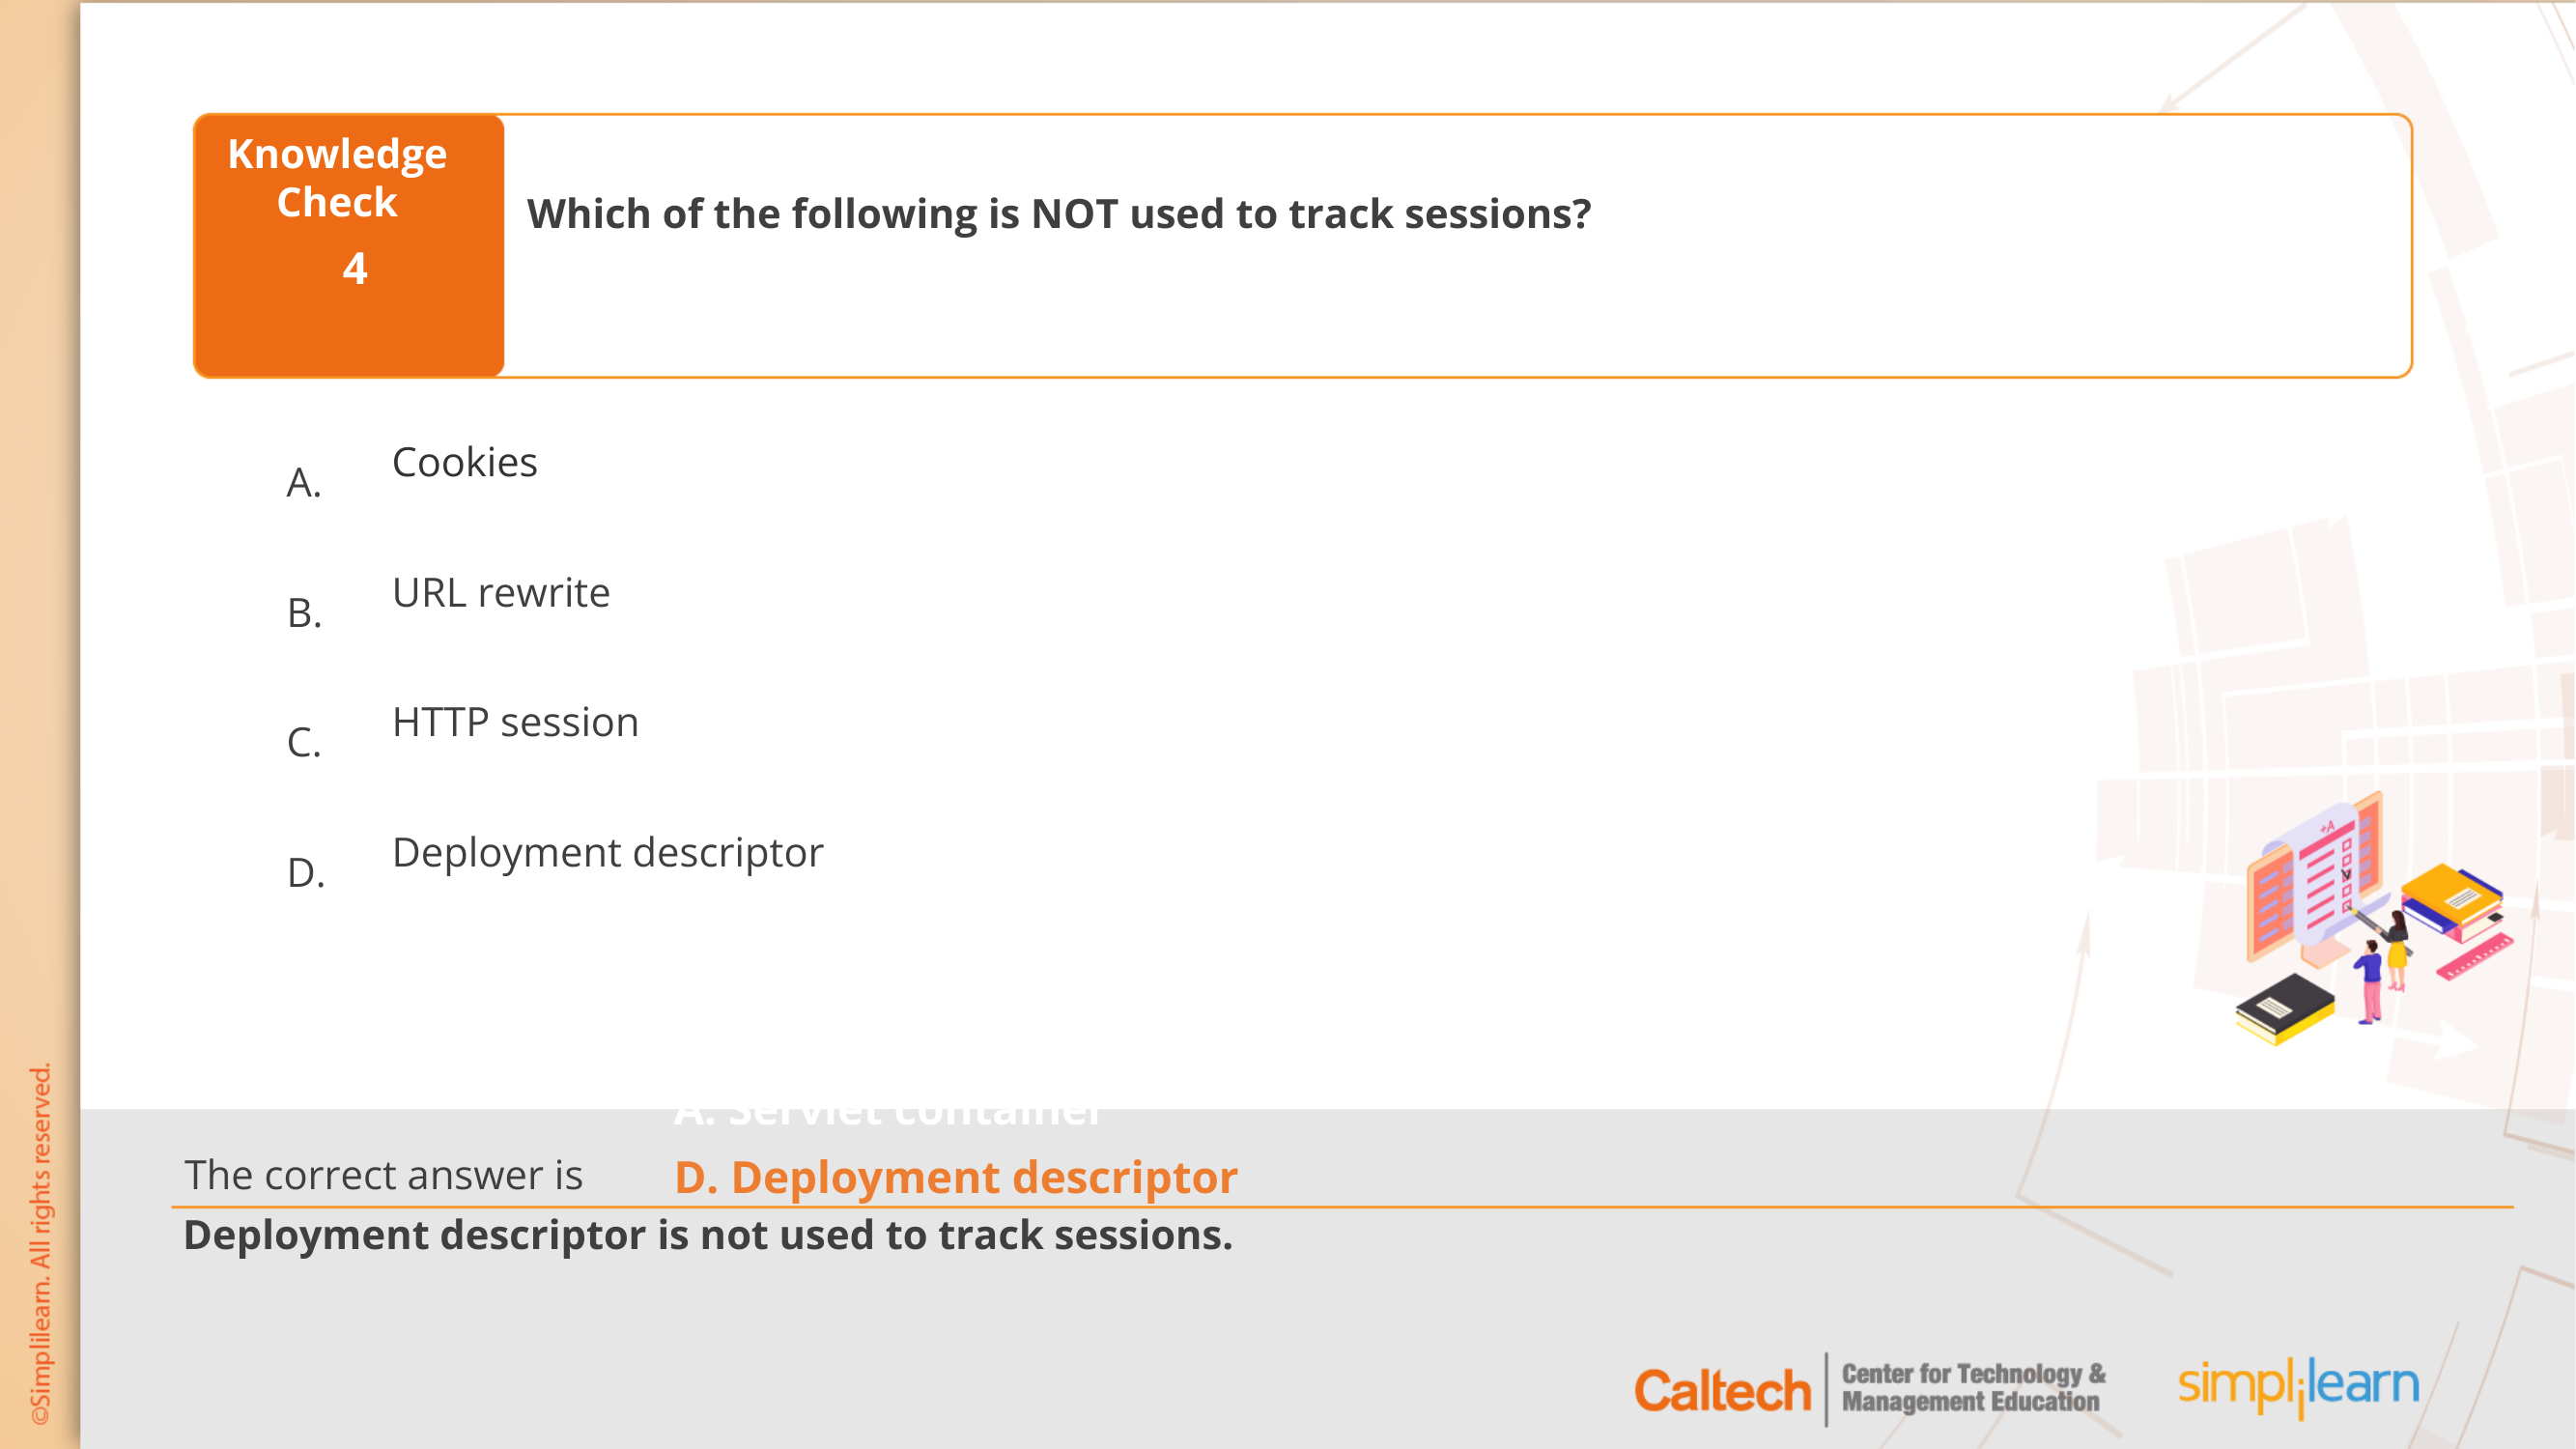

Which of the following is NOT used to track sessions?

4
Cookies
URL rewrite
HTTP session
Deployment descriptor
A. Servlet container
D. Deployment descriptor
Deployment descriptor is not used to track sessions.